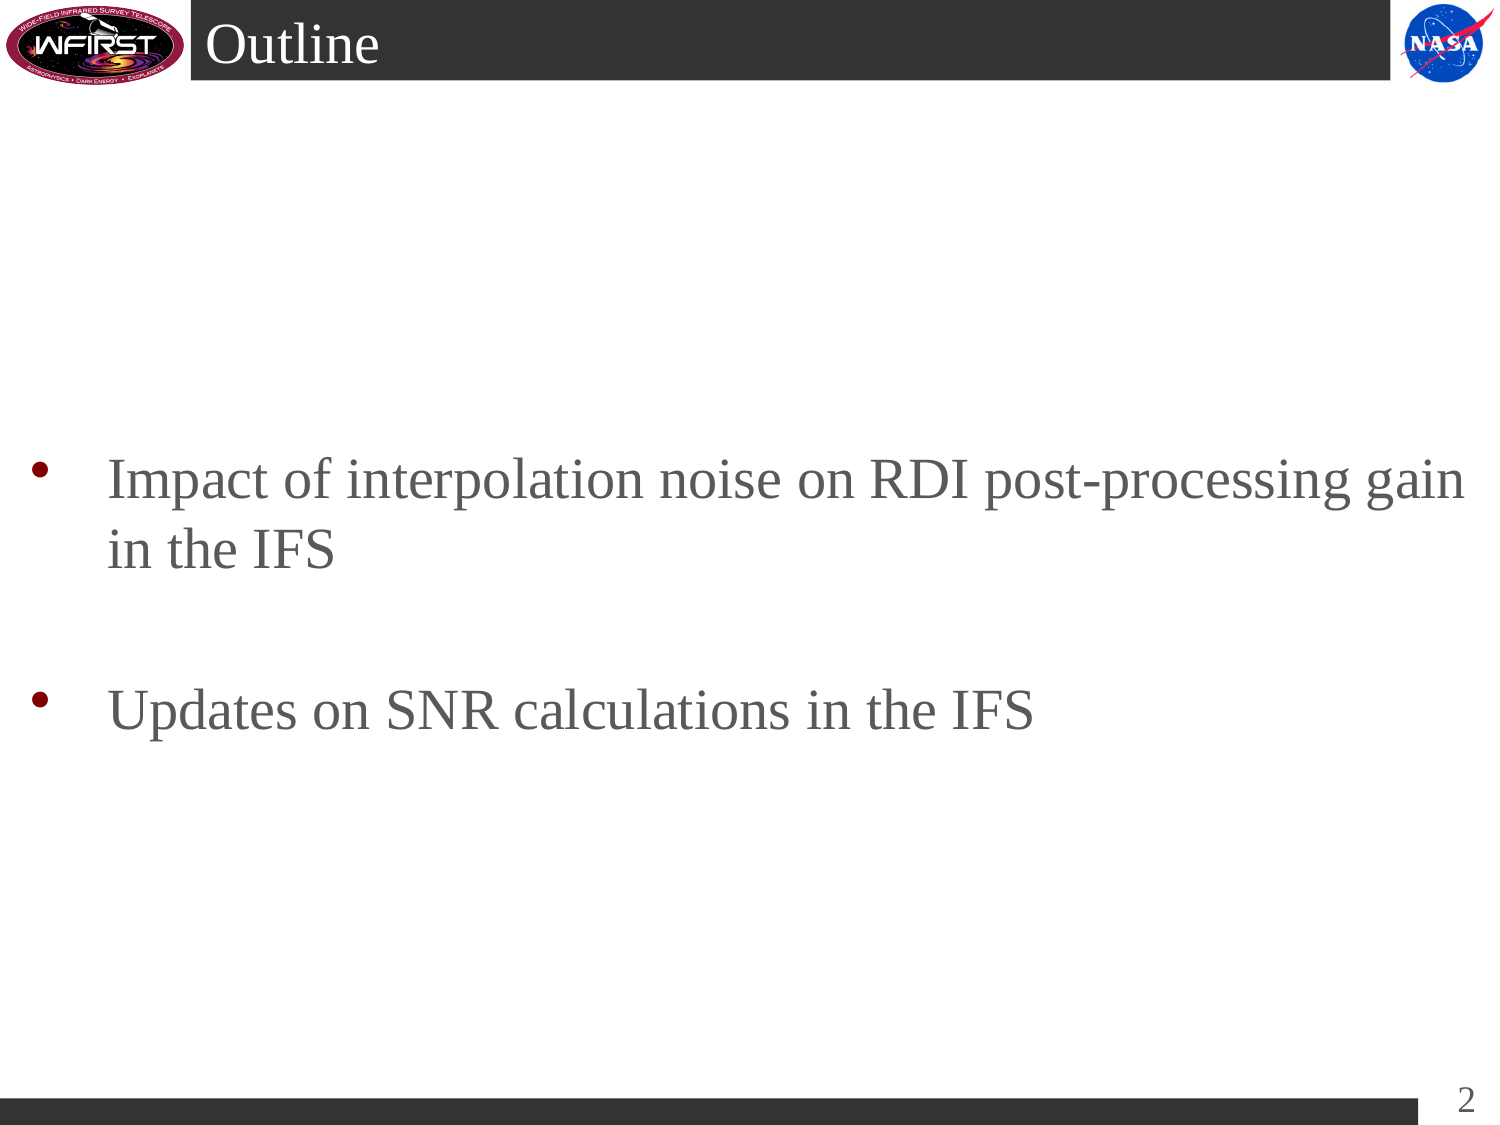

# Outline
Impact of interpolation noise on RDI post-processing gain in the IFS

Updates on SNR calculations in the IFS